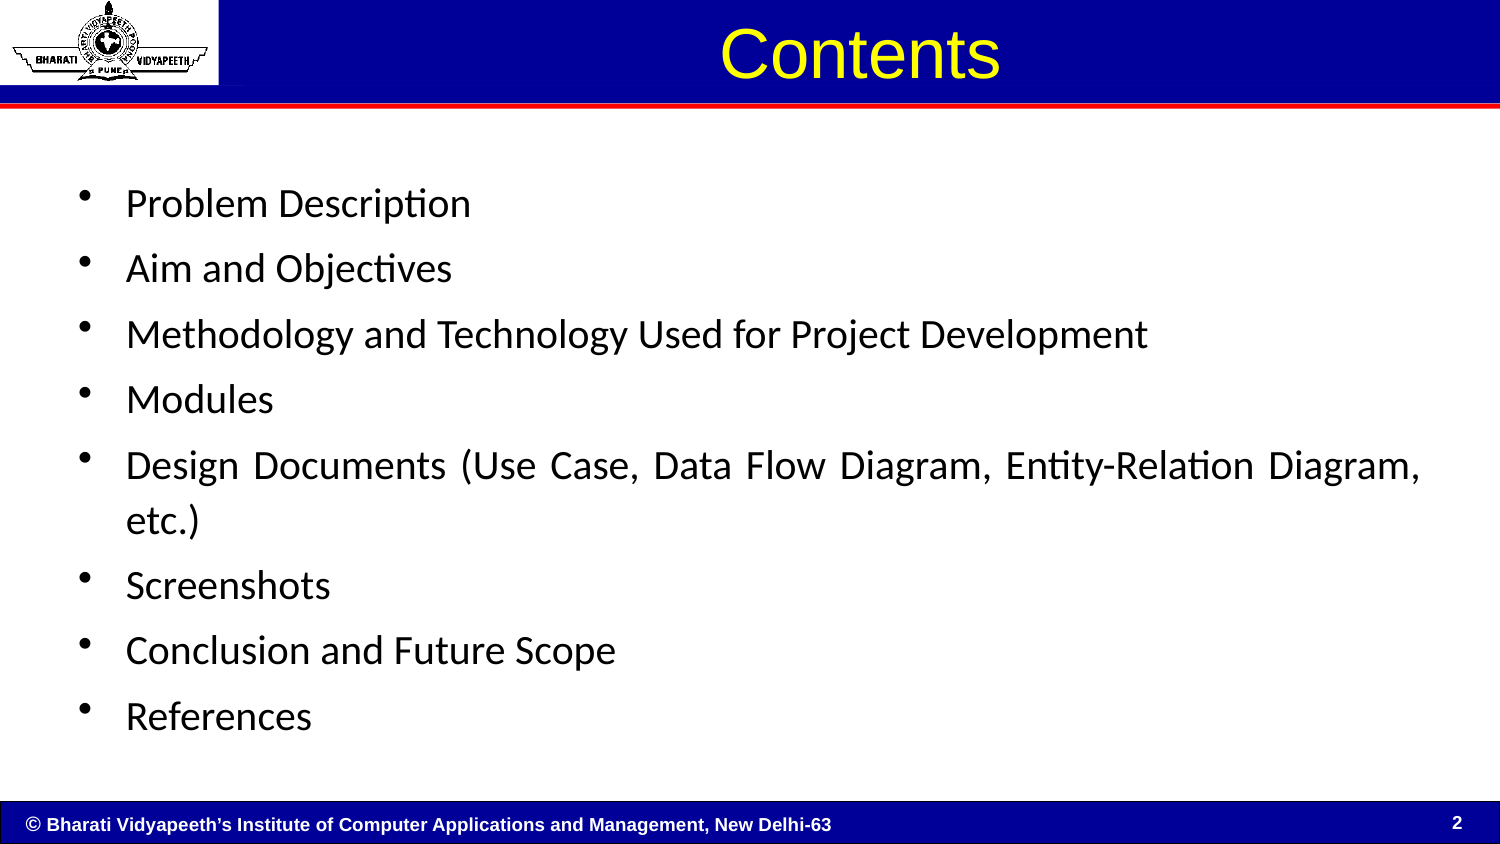

# Contents
Problem Description
Aim and Objectives
Methodology and Technology Used for Project Development
Modules
Design Documents (Use Case, Data Flow Diagram, Entity-Relation Diagram, etc.)
Screenshots
Conclusion and Future Scope
References